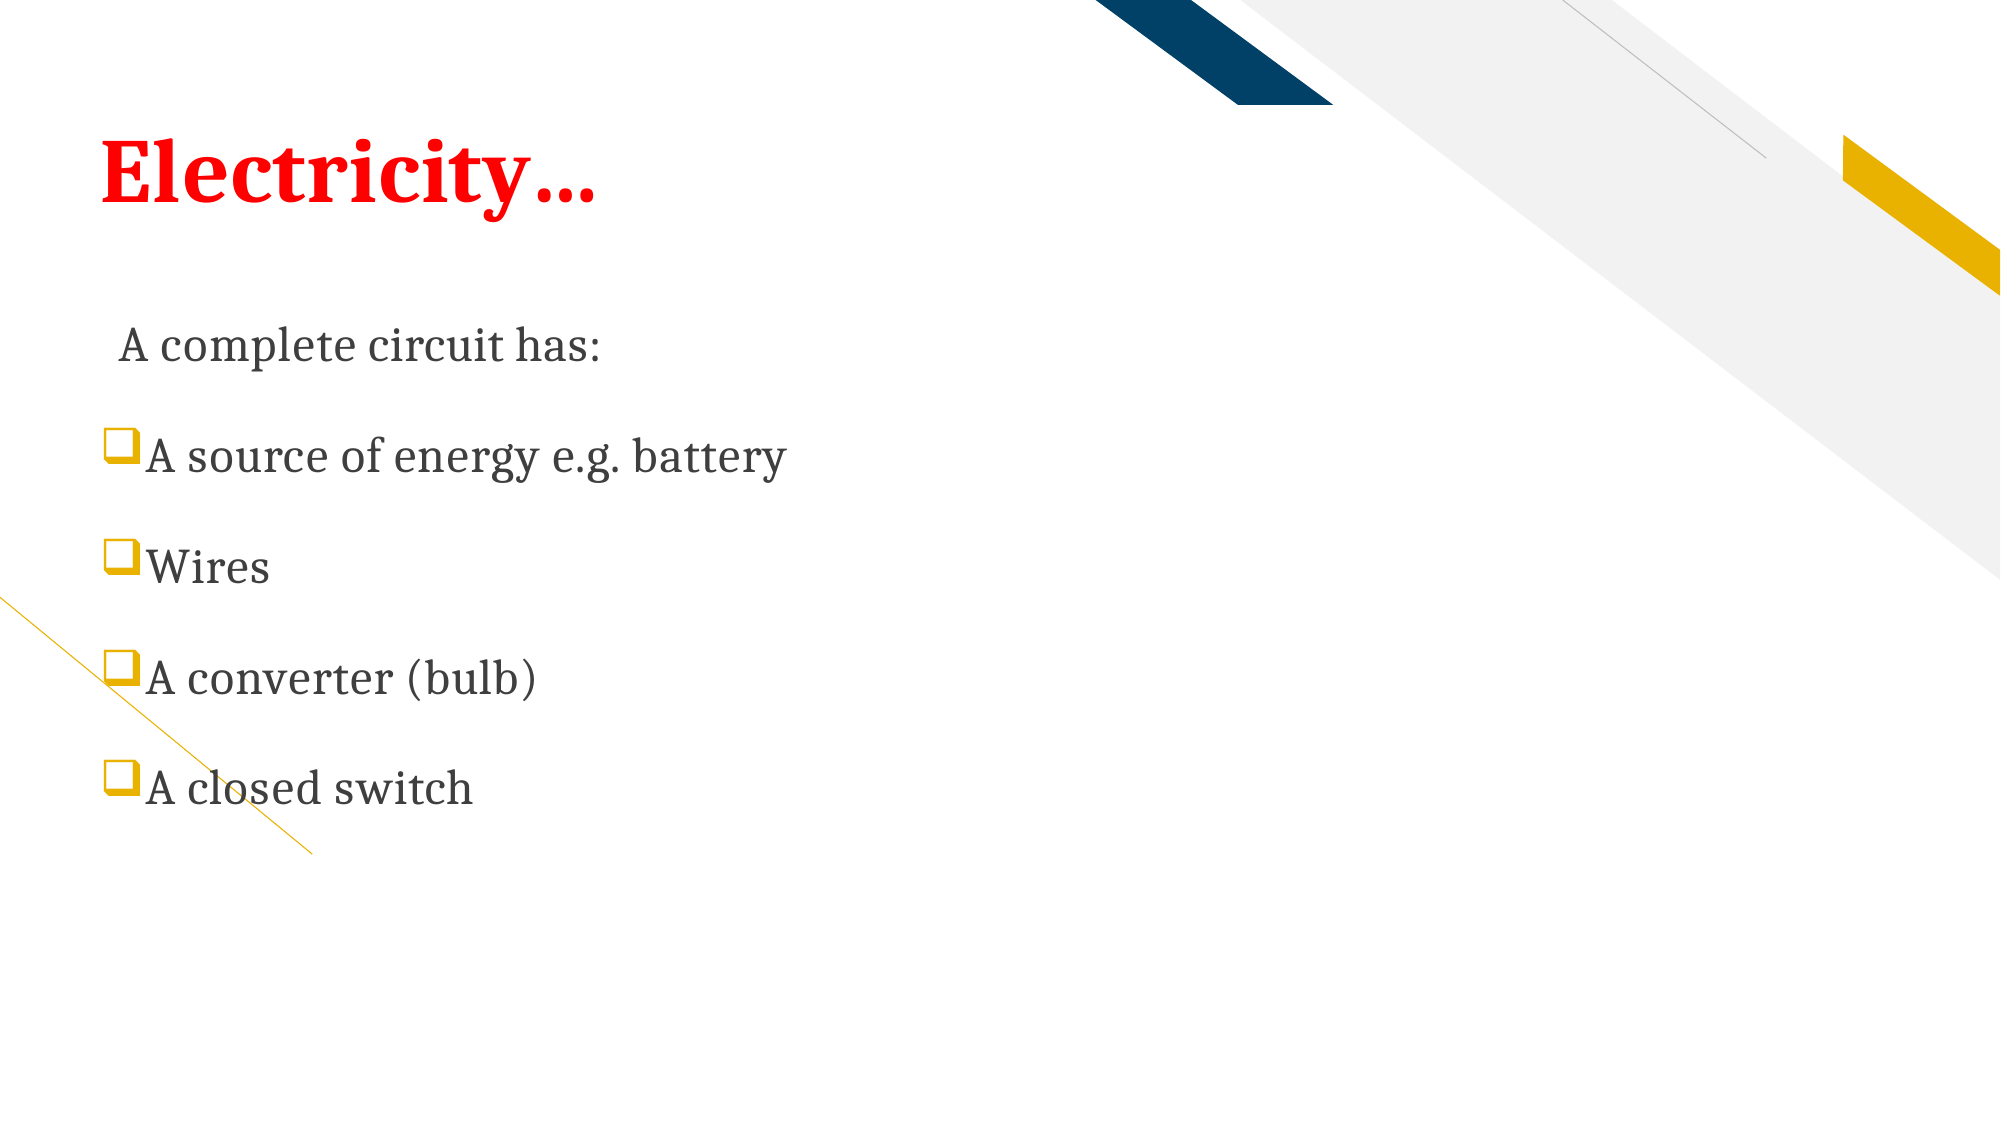

# Electricity…
A complete circuit has:
A source of energy e.g. battery
Wires
A converter (bulb)
A closed switch